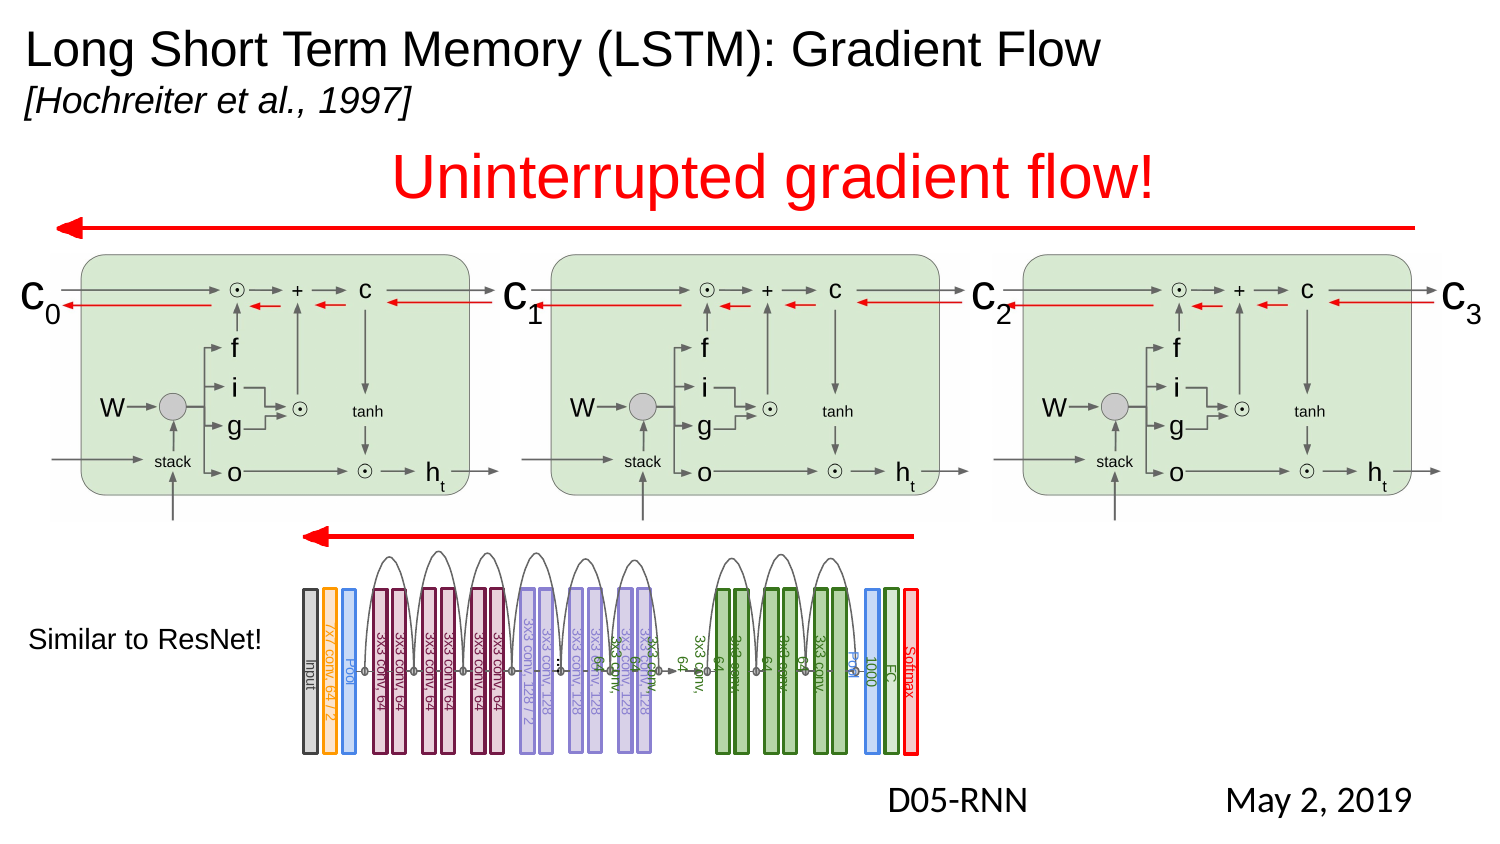

# Long Short Term Memory (LSTM): Gradient Flow
[Hochreiter et al., 1997]
Uninterrupted gradient flow!
c0	c1	c2

c3

3x3 conv, 128
3x3 conv, 128
3x3 conv, 128
3x3 conv, 128
3x3 conv, 128
3x3 conv, 128 / 2
3x3 conv, 64
3x3 conv, 64
3x3 conv, 64
3x3 conv, 64
3x3 conv, 64
3x3 conv, 64
Pool
7x7 conv, 64 / 2  Input
Similar to ResNet!
Softmax  FC 1000
Pool
3x3 conv, 64
3x3 conv, 64
3x3 conv, 64
3x3 conv, 64
3x3 conv, 64
3x3 conv, 64
...
D05-RNN
May 2, 2019
Fei-Fei Li & Justin Johnson & Serena Yeung
123
Fei-Fei Li & Justin Johnson & Serena Yeung	Lecture 10 -	May 2, 2019